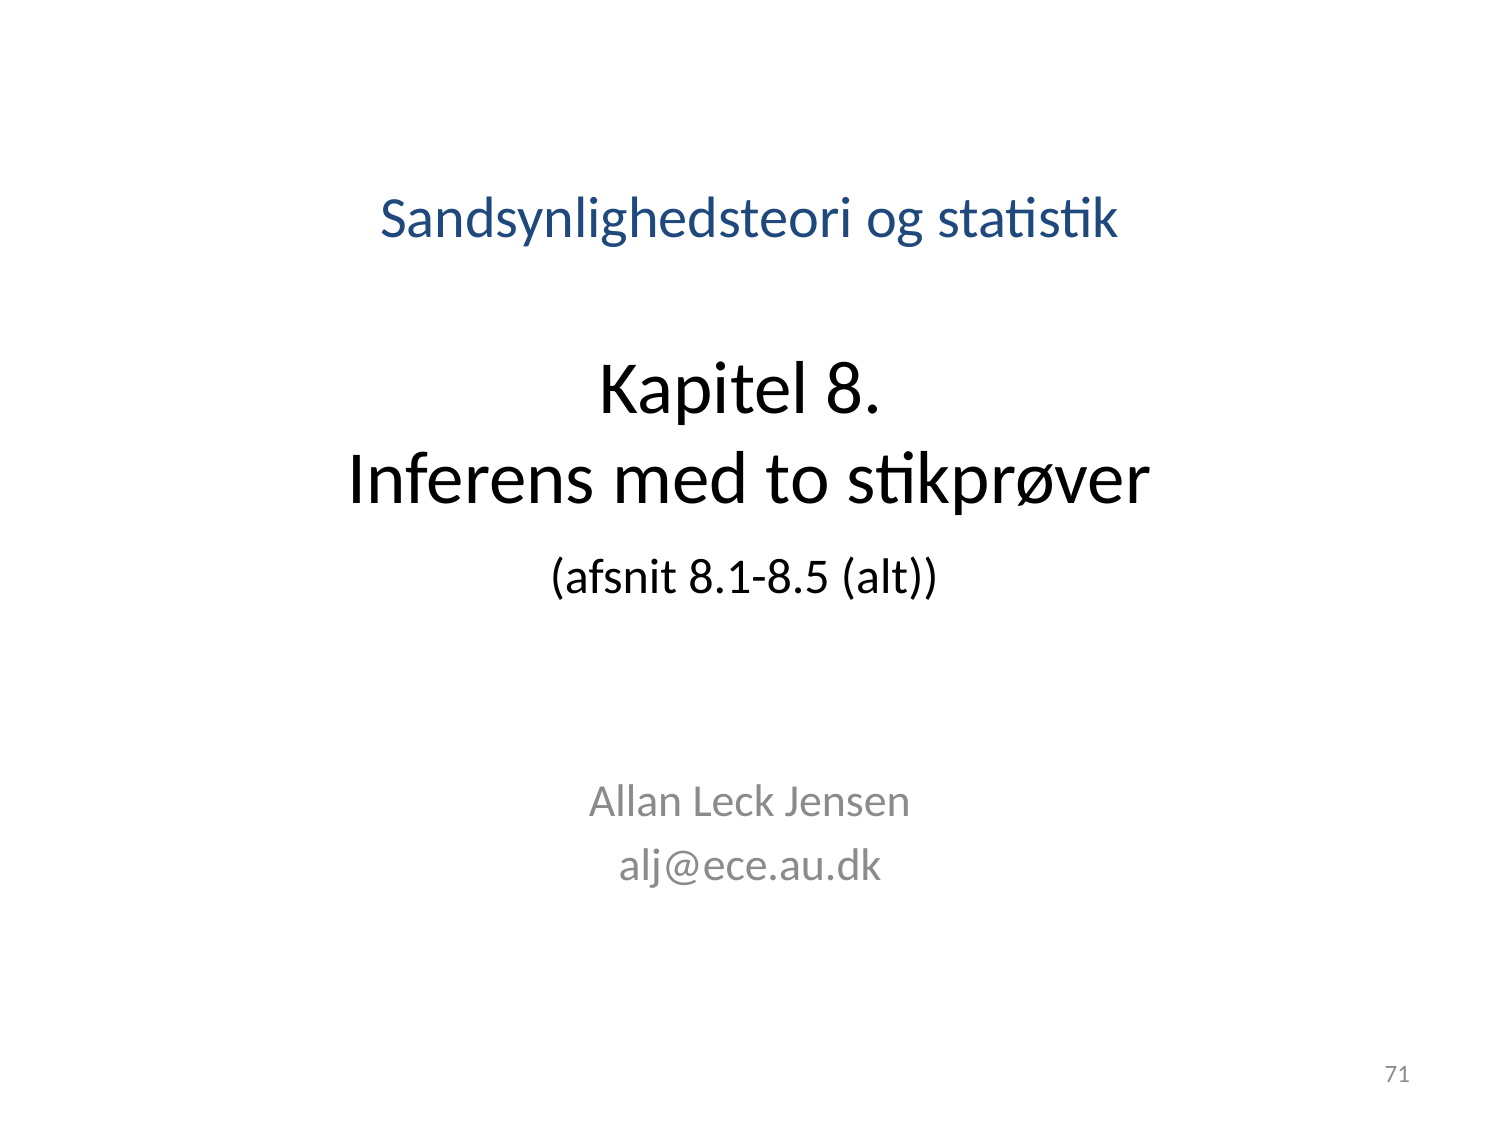

# Sandsynlighedsteori og statistik Kapitel 8. Inferens med to stikprøver (afsnit 8.1-8.5 (alt))
Allan Leck Jensen
alj@ece.au.dk
71